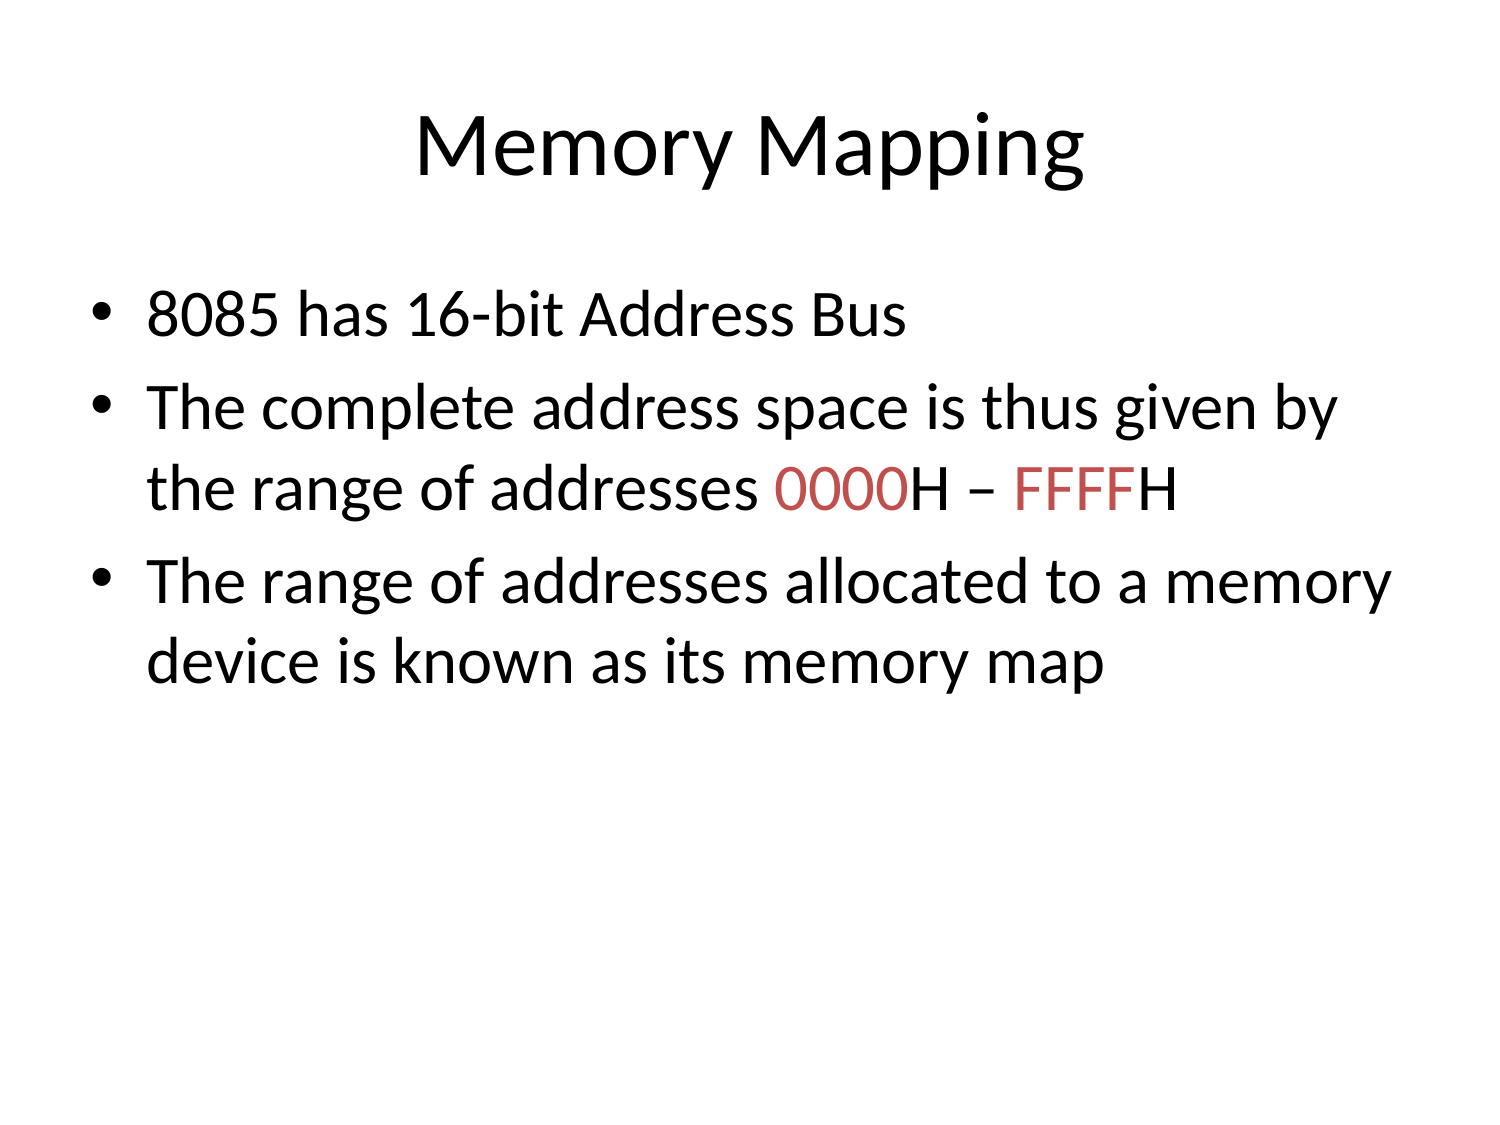

# Memory Mapping
8085 has 16-bit Address Bus
The complete address space is thus given by the range of addresses 0000H – FFFFH
The range of addresses allocated to a memory device is known as its memory map